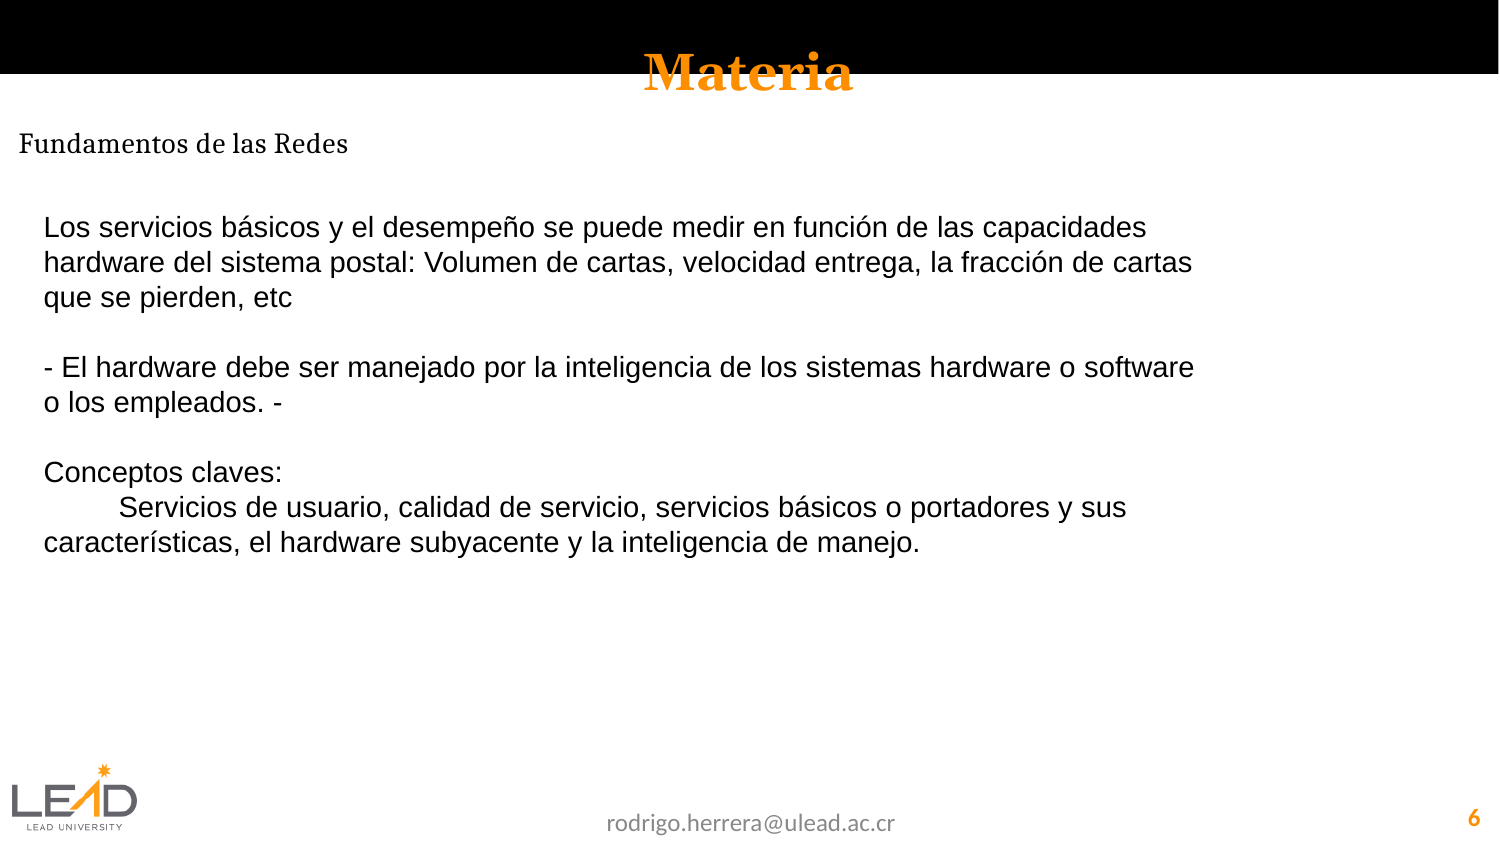

Materia
Fundamentos de las Redes

Los servicios básicos y el desempeño se puede medir en función de las capacidades hardware del sistema postal: Volumen de cartas, velocidad entrega, la fracción de cartas que se pierden, etc

- El hardware debe ser manejado por la inteligencia de los sistemas hardware o software o los empleados. -

Conceptos claves:
Servicios de usuario, calidad de servicio, servicios básicos o portadores y sus características, el hardware subyacente y la inteligencia de manejo.
6
rodrigo.herrera@ulead.ac.cr